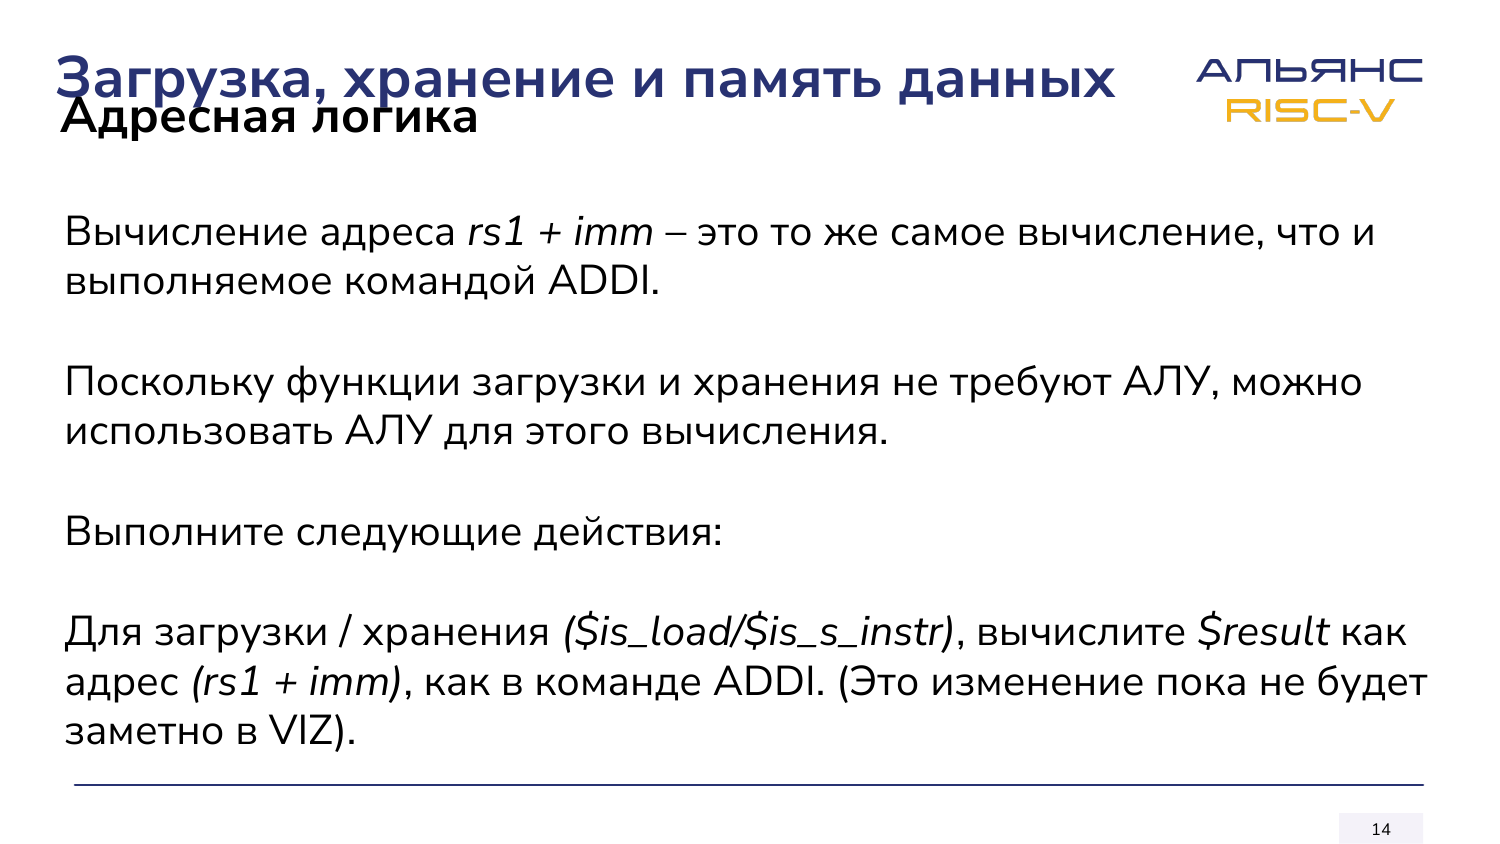

# Загрузка, хранение и память данных
Адресная логика
Вычисление адреса rs1 + imm – это то же самое вычисление, что и выполняемое командой ADDI.

Поскольку функции загрузки и хранения не требуют АЛУ, можно использовать АЛУ для этого вычисления.

Выполните следующие действия:

Для загрузки / хранения ($is_load/$is_s_instr), вычислите $result как адрес (rs1 + imm), как в команде ADDI. (Это изменение пока не будет заметно в VIZ).